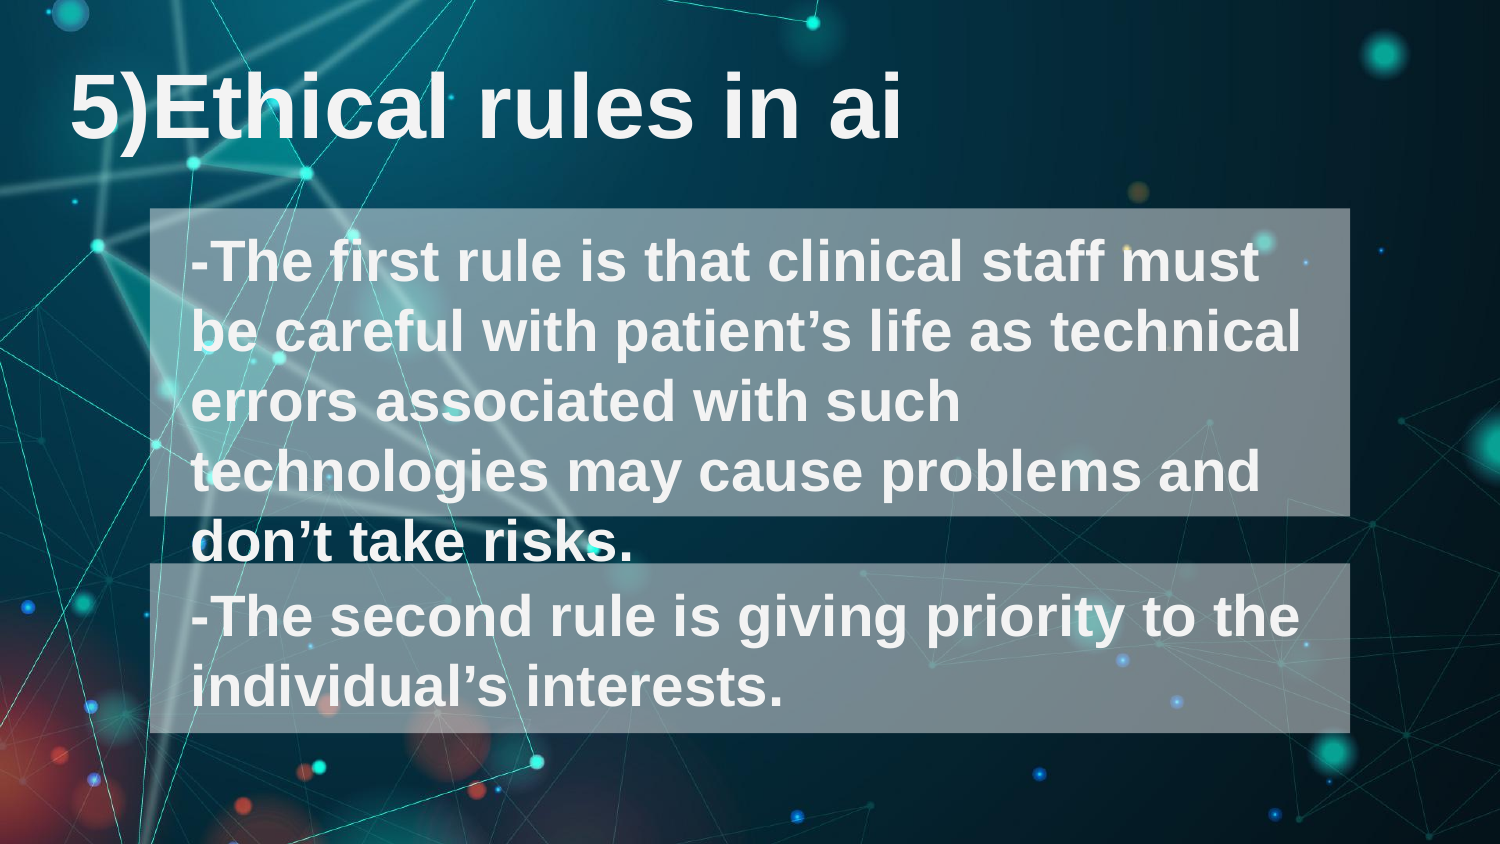

# 5)Ethical rules in ai
-The first rule is that clinical staff must be careful with patient’s life as technical errors associated with such technologies may cause problems and don’t take risks.

-The second rule is giving priority to the individual’s interests.